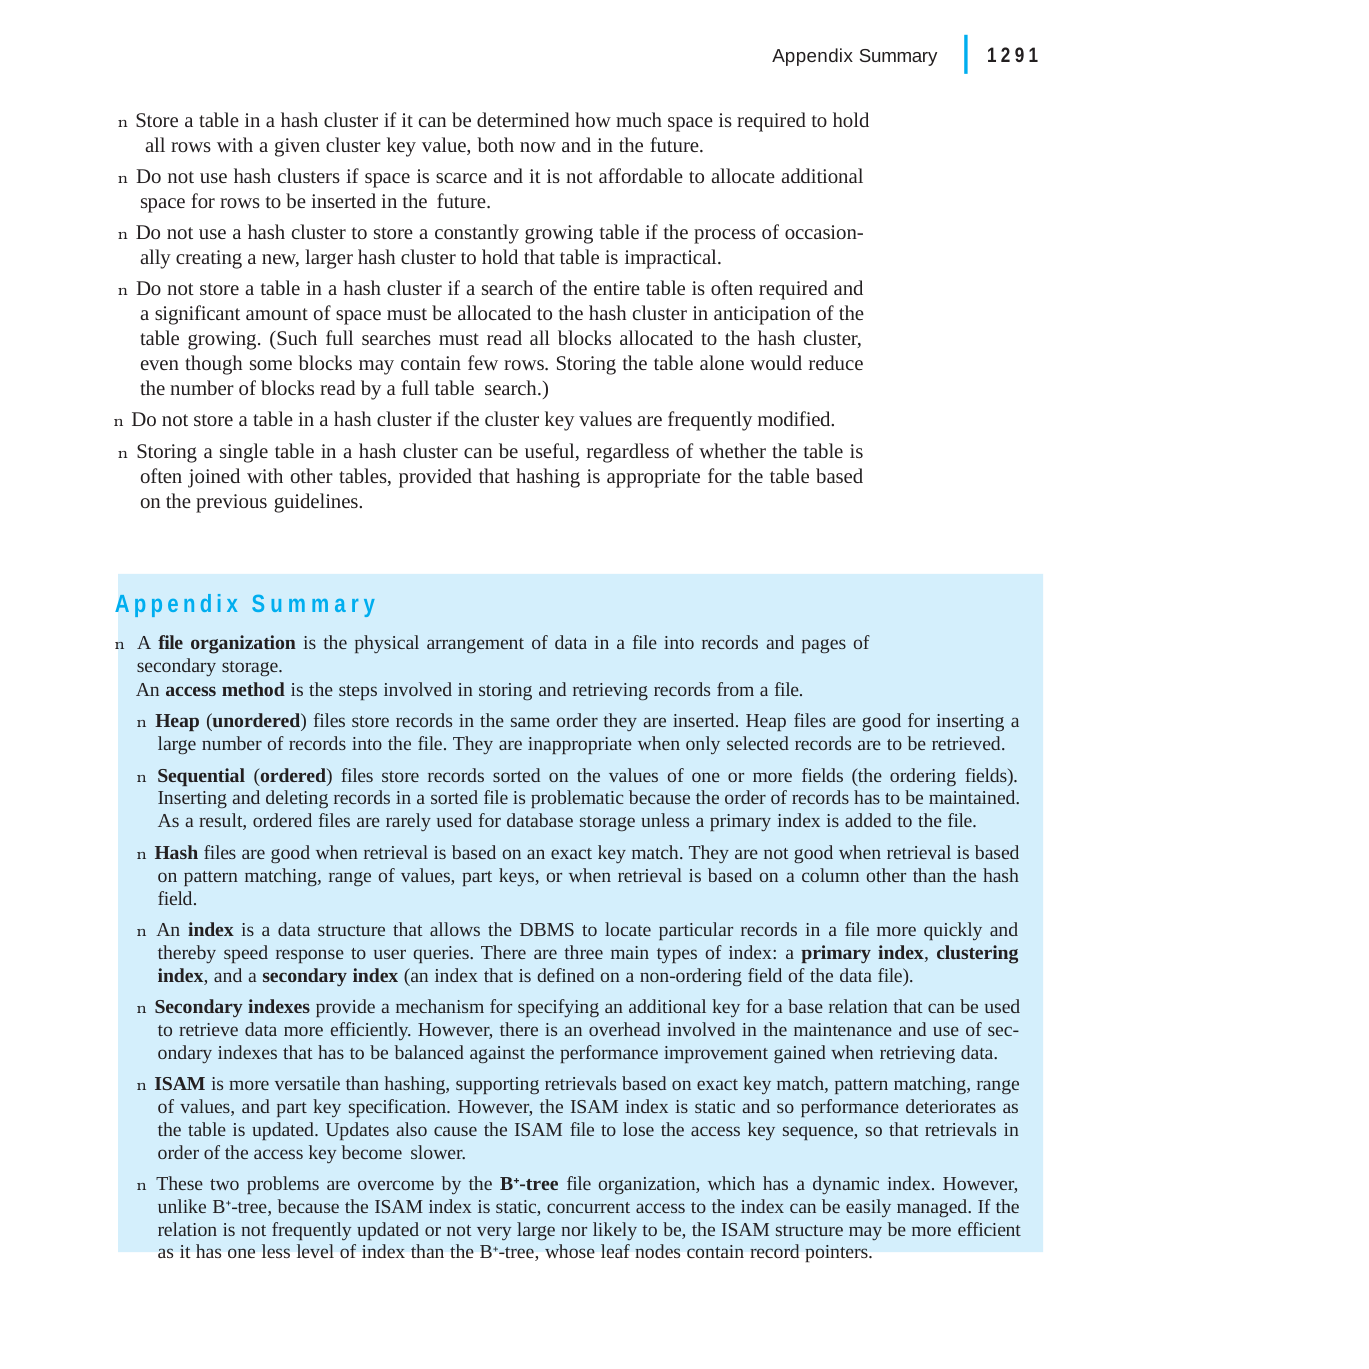

|
1291
Appendix Summary
n Store a table in a hash cluster if it can be determined how much space is required to hold  all rows with a given cluster key value, both now and in the future.
n Do not use hash clusters if space is scarce and it is not affordable to allocate additional  space for rows to be inserted in the future.
n Do not use a hash cluster to store a constantly growing table if the process of occasion-  ally creating a new, larger hash cluster to hold that table is impractical.
n Do not store a table in a hash cluster if a search of the entire table is often required and  a significant amount of space must be allocated to the hash cluster in anticipation of the  table growing. (Such full searches must read all blocks allocated to the hash cluster,  even though some blocks may contain few rows. Storing the table alone would reduce  the number of blocks read by a full table search.)
n Do not store a table in a hash cluster if the cluster key values are frequently modified.
n Storing a single table in a hash cluster can be useful, regardless of whether the table is  often joined with other tables, provided that hashing is appropriate for the table based  on the previous guidelines.

Appendix Summary
n A file organization is the physical arrangement of data in a file into records and pages of secondary storage.
An access method is the steps involved in storing and retrieving records from a file.
n Heap (unordered) files store records in the same order they are inserted. Heap files are good for inserting a  large number of records into the file. They are inappropriate when only selected records are to be retrieved.
n Sequential (ordered) files store records sorted on the values of one or more fields (the ordering fields).  Inserting and deleting records in a sorted file is problematic because the order of records has to be maintained.  As a result, ordered files are rarely used for database storage unless a primary index is added to the file.
n Hash files are good when retrieval is based on an exact key match. They are not good when retrieval is based  on pattern matching, range of values, part keys, or when retrieval is based on a column other than the hash  field.
n An index is a data structure that allows the DBMS to locate particular records in a file more quickly and  thereby speed response to user queries. There are three main types of index: a primary index, clustering  index, and a secondary index (an index that is defined on a non-ordering field of the data file).
n Secondary indexes provide a mechanism for specifying an additional key for a base relation that can be used  to retrieve data more efficiently. However, there is an overhead involved in the maintenance and use of sec-  ondary indexes that has to be balanced against the performance improvement gained when retrieving data.
n ISAM is more versatile than hashing, supporting retrievals based on exact key match, pattern matching, range  of values, and part key specification. However, the ISAM index is static and so performance deteriorates as  the table is updated. Updates also cause the ISAM file to lose the access key sequence, so that retrievals in  order of the access key become slower.
n These two problems are overcome by the B+-tree file organization, which has a dynamic index. However,  unlike B+-tree, because the ISAM index is static, concurrent access to the index can be easily managed. If the  relation is not frequently updated or not very large nor likely to be, the ISAM structure may be more efficient  as it has one less level of index than the B+-tree, whose leaf nodes contain record pointers.